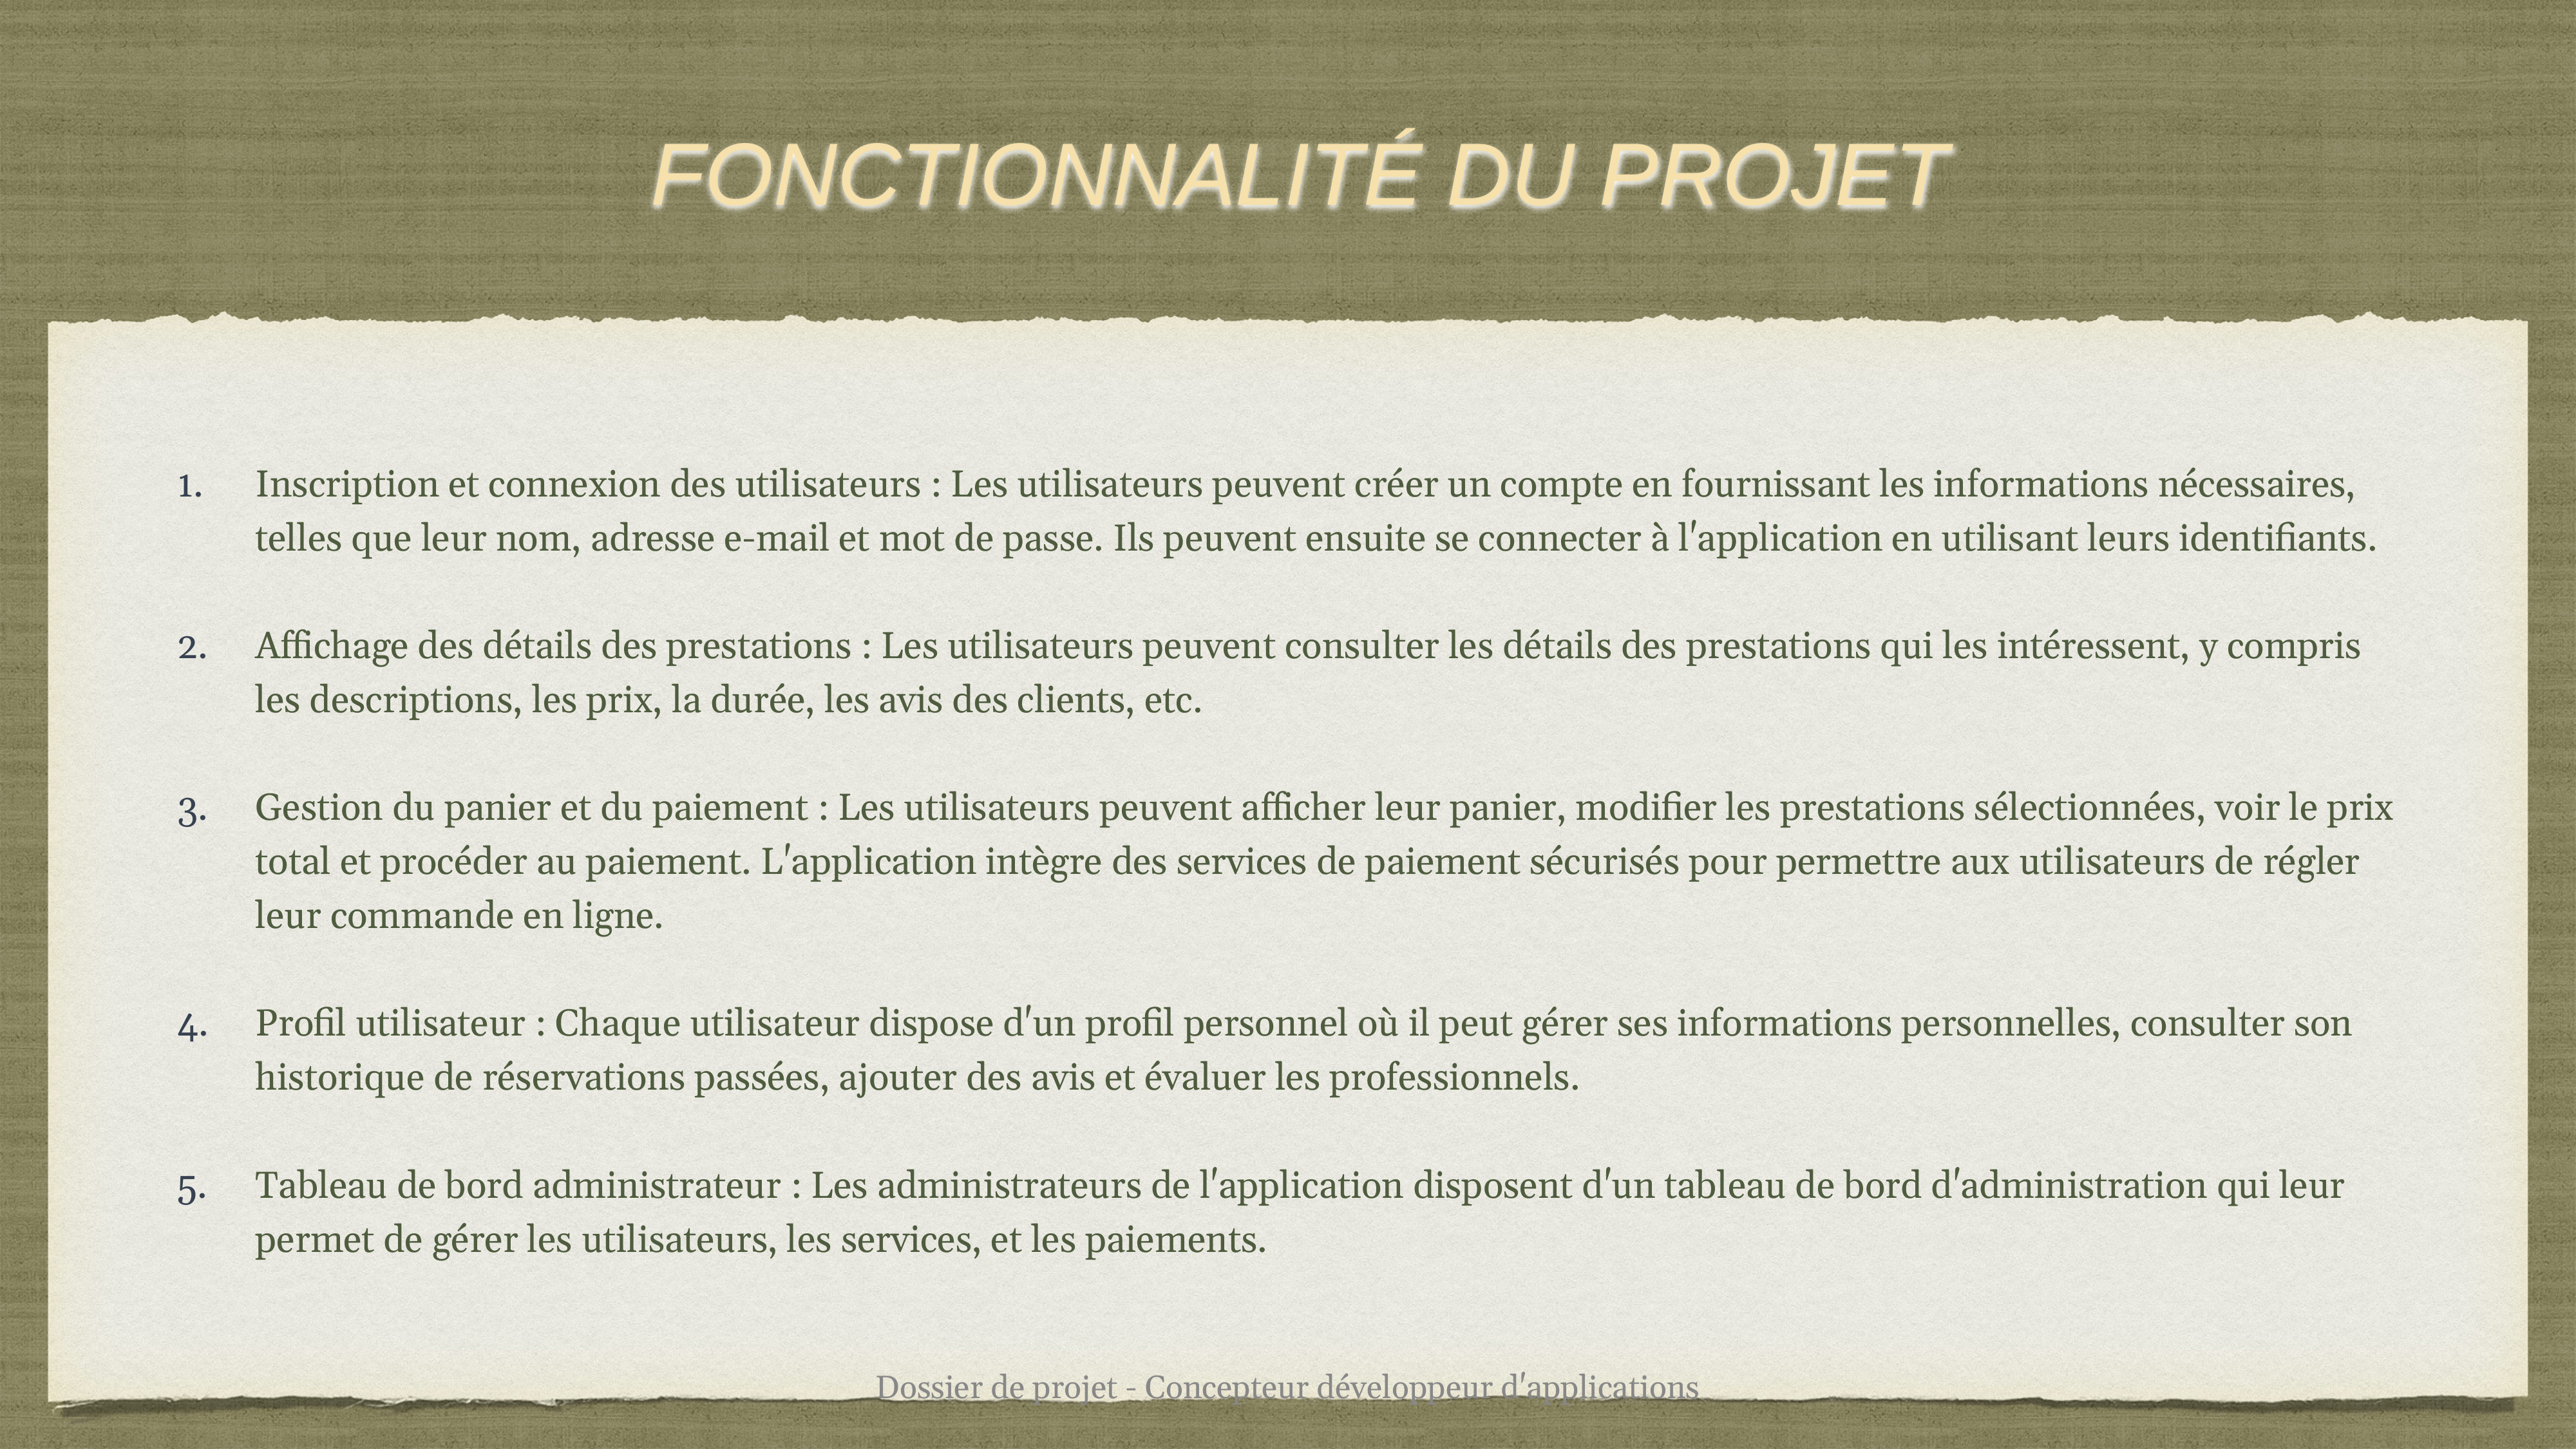

# FONCTIONNALITÉ DU PROJET
Inscription et connexion des utilisateurs : Les utilisateurs peuvent créer un compte en fournissant les informations nécessaires, telles que leur nom, adresse e-mail et mot de passe. Ils peuvent ensuite se connecter à l'application en utilisant leurs identifiants.
Affichage des détails des prestations : Les utilisateurs peuvent consulter les détails des prestations qui les intéressent, y compris les descriptions, les prix, la durée, les avis des clients, etc.
Gestion du panier et du paiement : Les utilisateurs peuvent afficher leur panier, modifier les prestations sélectionnées, voir le prix total et procéder au paiement. L'application intègre des services de paiement sécurisés pour permettre aux utilisateurs de régler leur commande en ligne.
Profil utilisateur : Chaque utilisateur dispose d'un profil personnel où il peut gérer ses informations personnelles, consulter son historique de réservations passées, ajouter des avis et évaluer les professionnels.
Tableau de bord administrateur : Les administrateurs de l'application disposent d'un tableau de bord d'administration qui leur permet de gérer les utilisateurs, les services, et les paiements.

Dossier de projet - Concepteur développeur d'applications